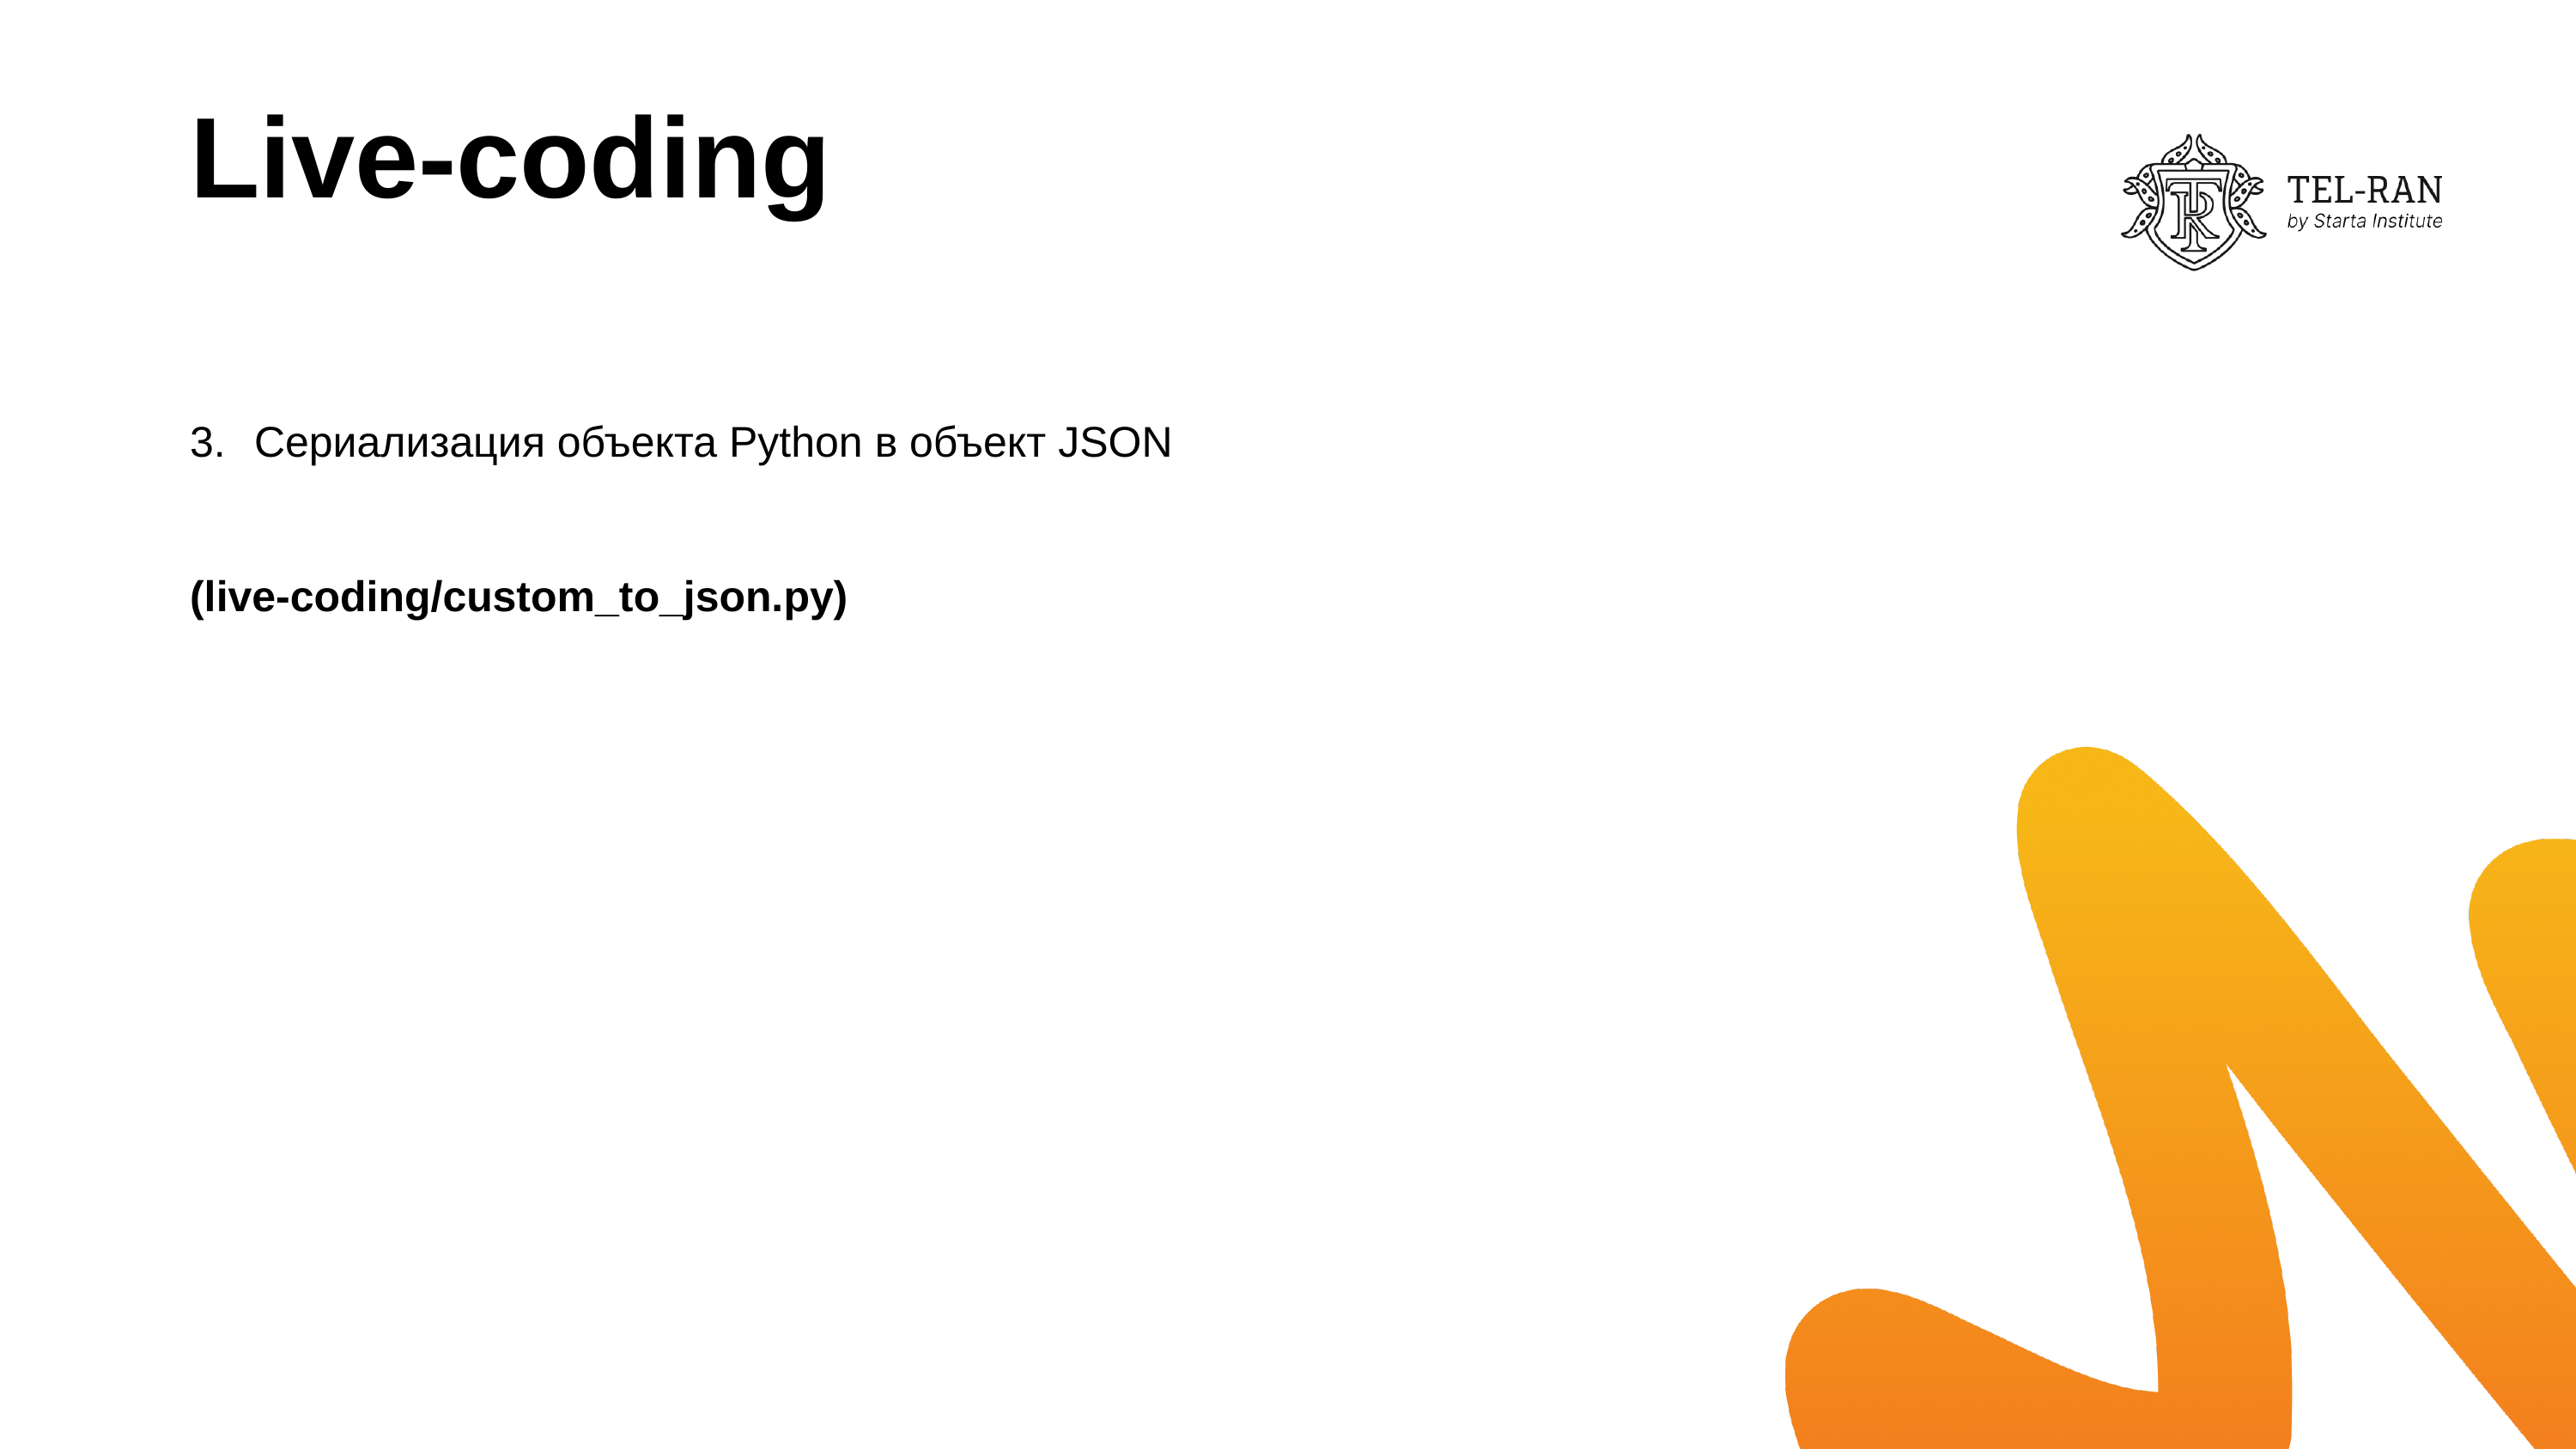

# Live-coding
Сериализация объекта Python в объект JSON

(live-coding/custom_to_json.py)